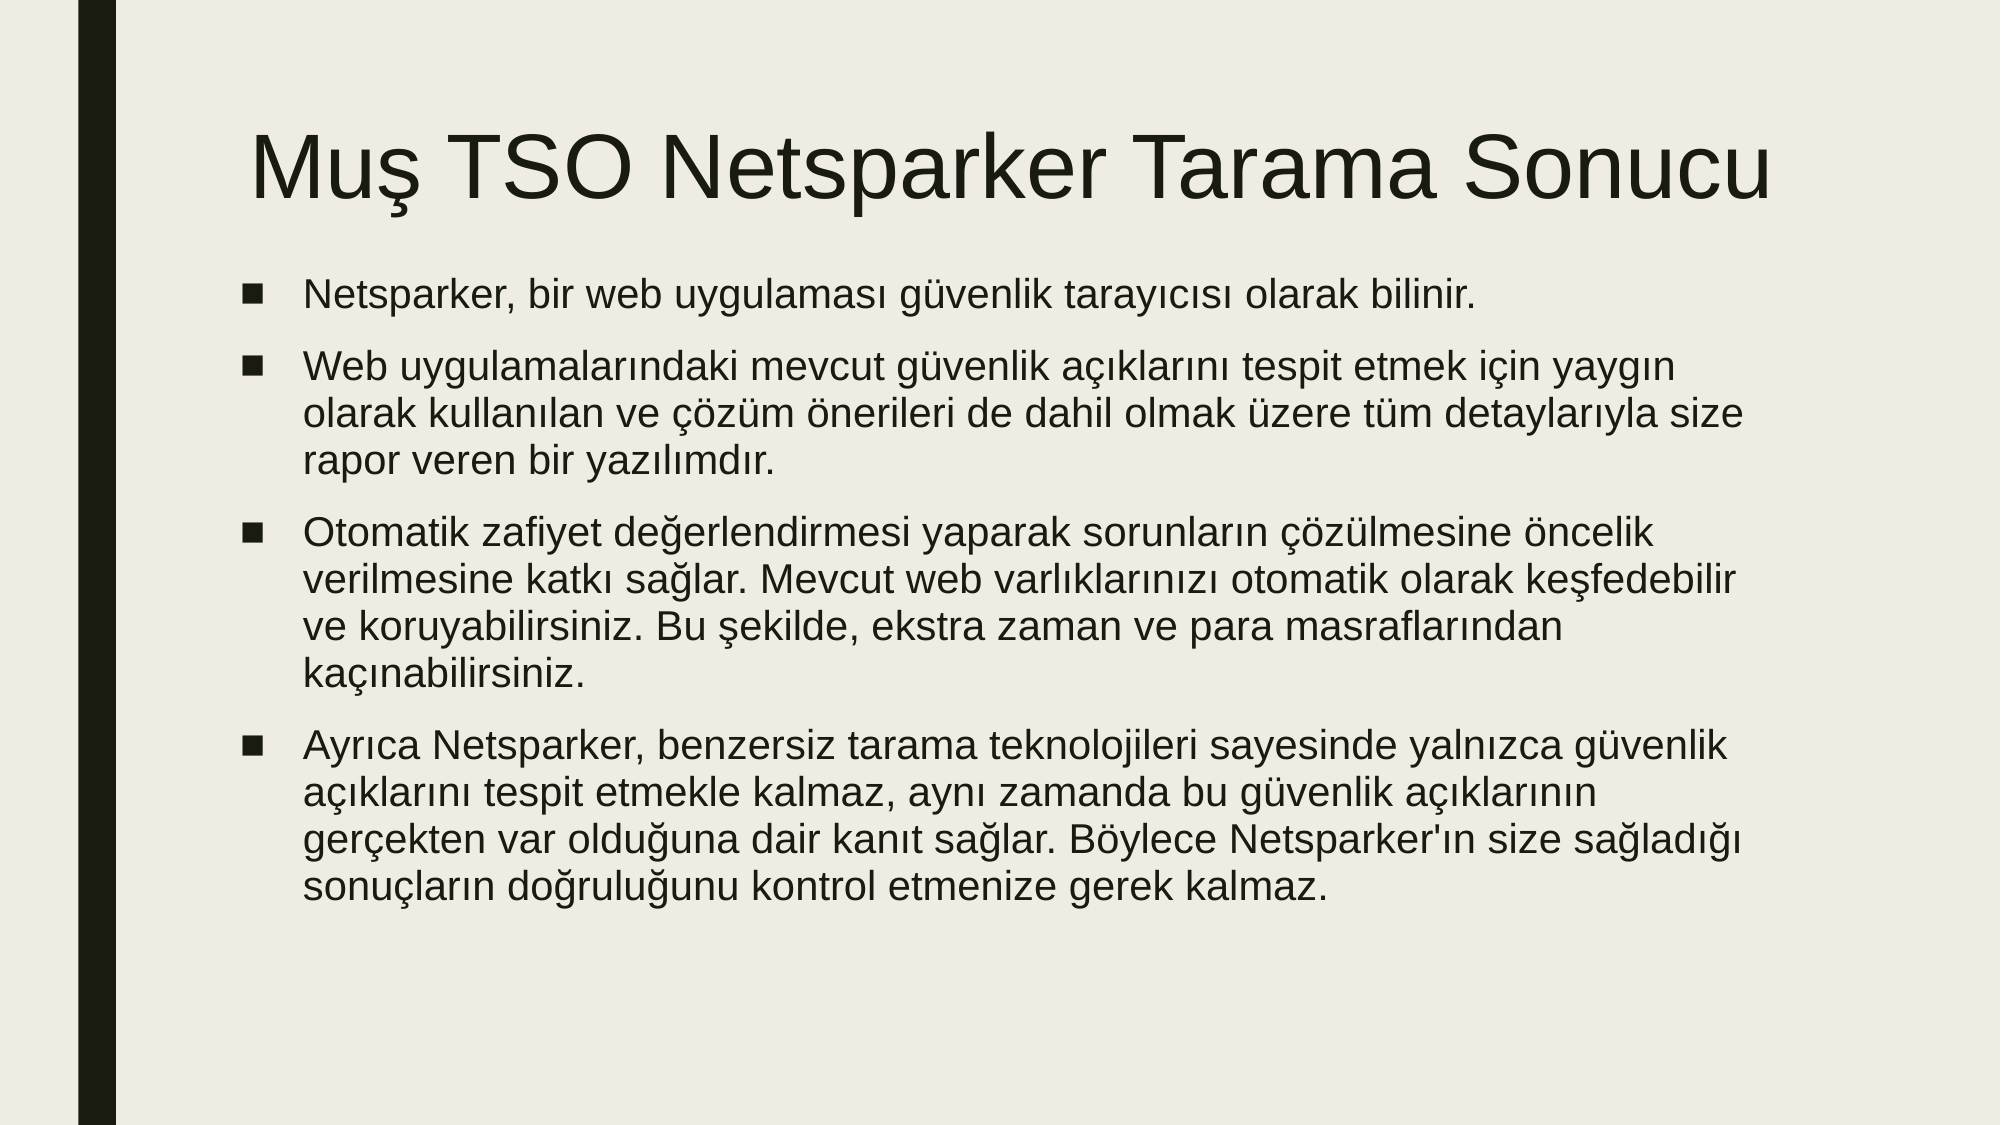

# Muş TSO Netsparker Tarama Sonucu
Netsparker, bir web uygulaması güvenlik tarayıcısı olarak bilinir.
Web uygulamalarındaki mevcut güvenlik açıklarını tespit etmek için yaygın olarak kullanılan ve çözüm önerileri de dahil olmak üzere tüm detaylarıyla size rapor veren bir yazılımdır.
Otomatik zafiyet değerlendirmesi yaparak sorunların çözülmesine öncelik verilmesine katkı sağlar. Mevcut web varlıklarınızı otomatik olarak keşfedebilir ve koruyabilirsiniz. Bu şekilde, ekstra zaman ve para masraflarından kaçınabilirsiniz.
Ayrıca Netsparker, benzersiz tarama teknolojileri sayesinde yalnızca güvenlik açıklarını tespit etmekle kalmaz, aynı zamanda bu güvenlik açıklarının gerçekten var olduğuna dair kanıt sağlar. Böylece Netsparker'ın size sağladığı sonuçların doğruluğunu kontrol etmenize gerek kalmaz.